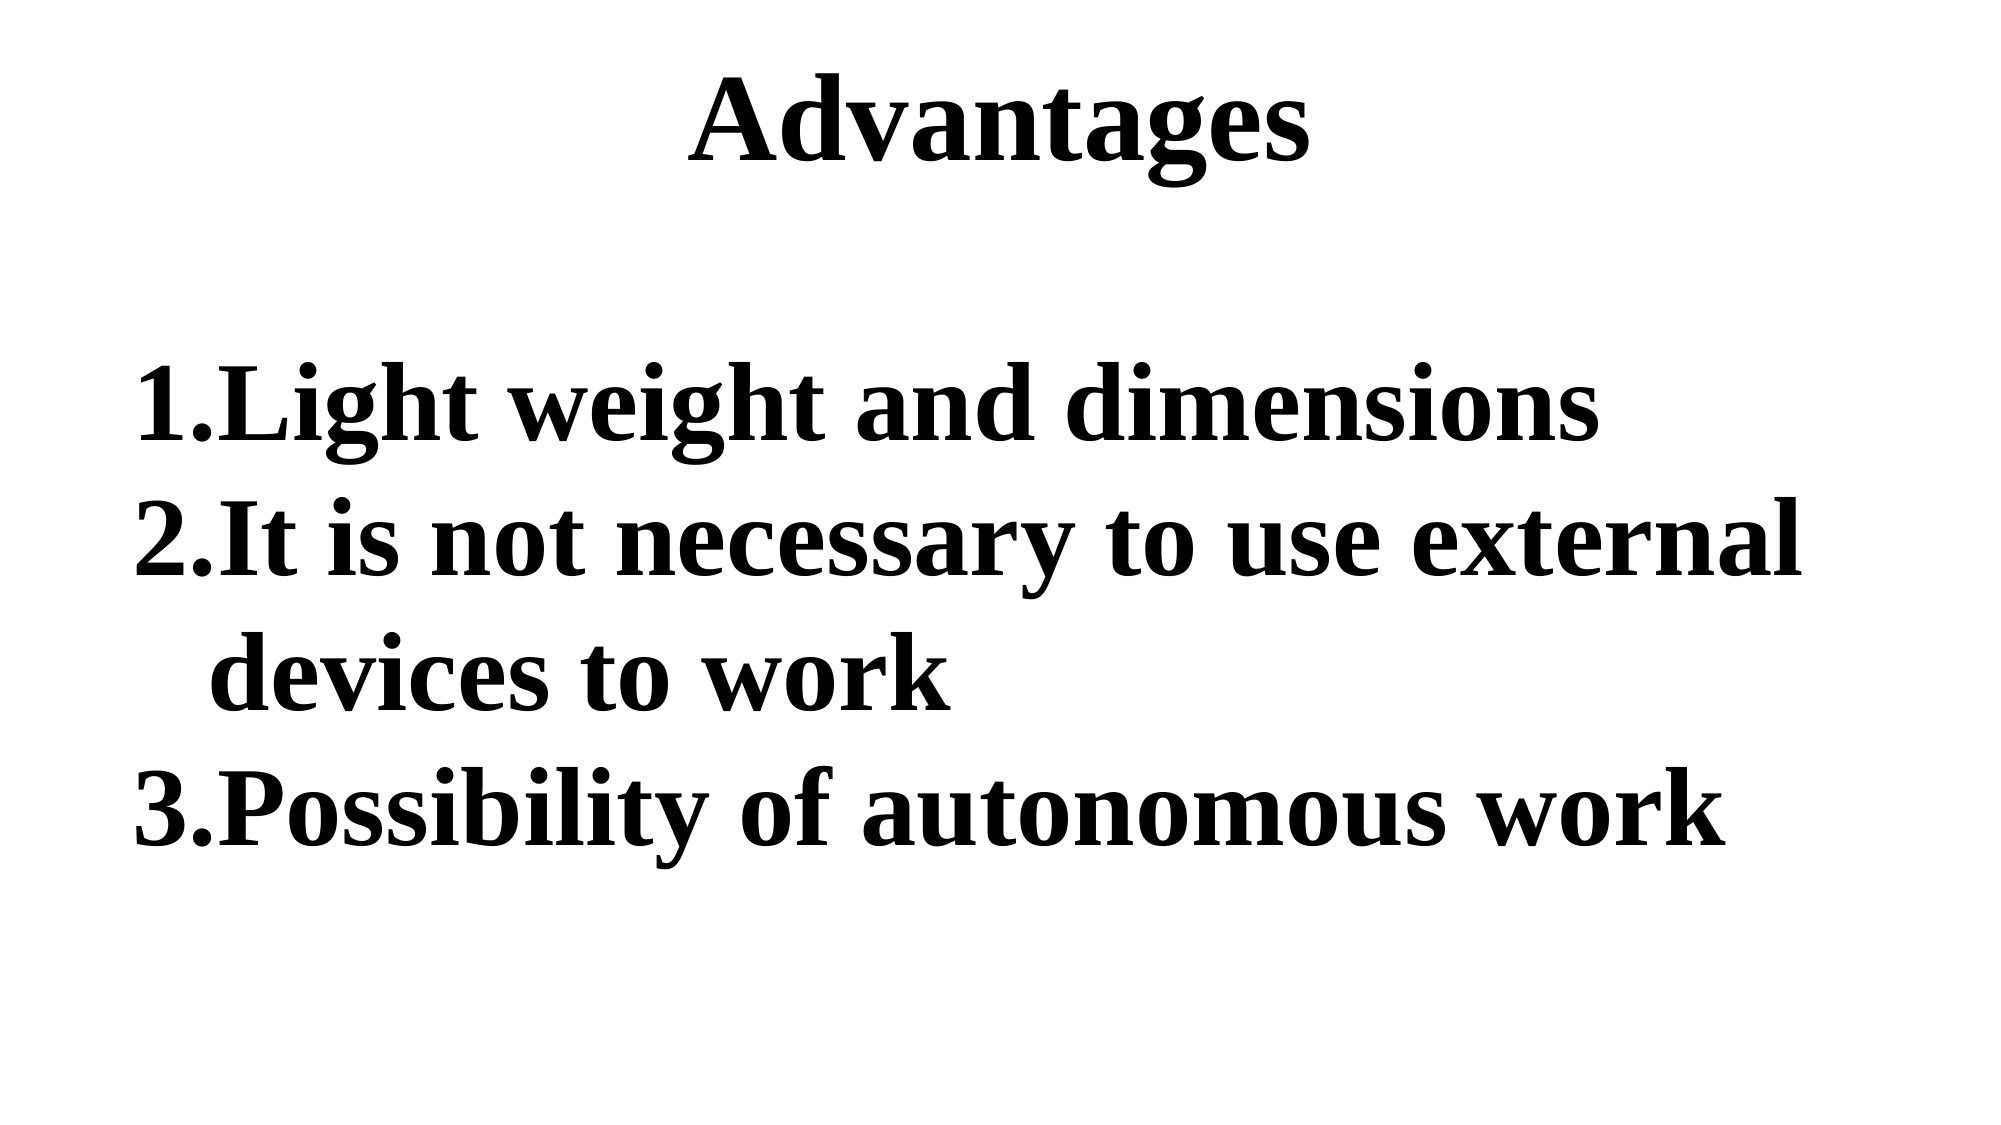

Advantages
Light weight and dimensions
It is not necessary to use external devices to work
Possibility of autonomous work